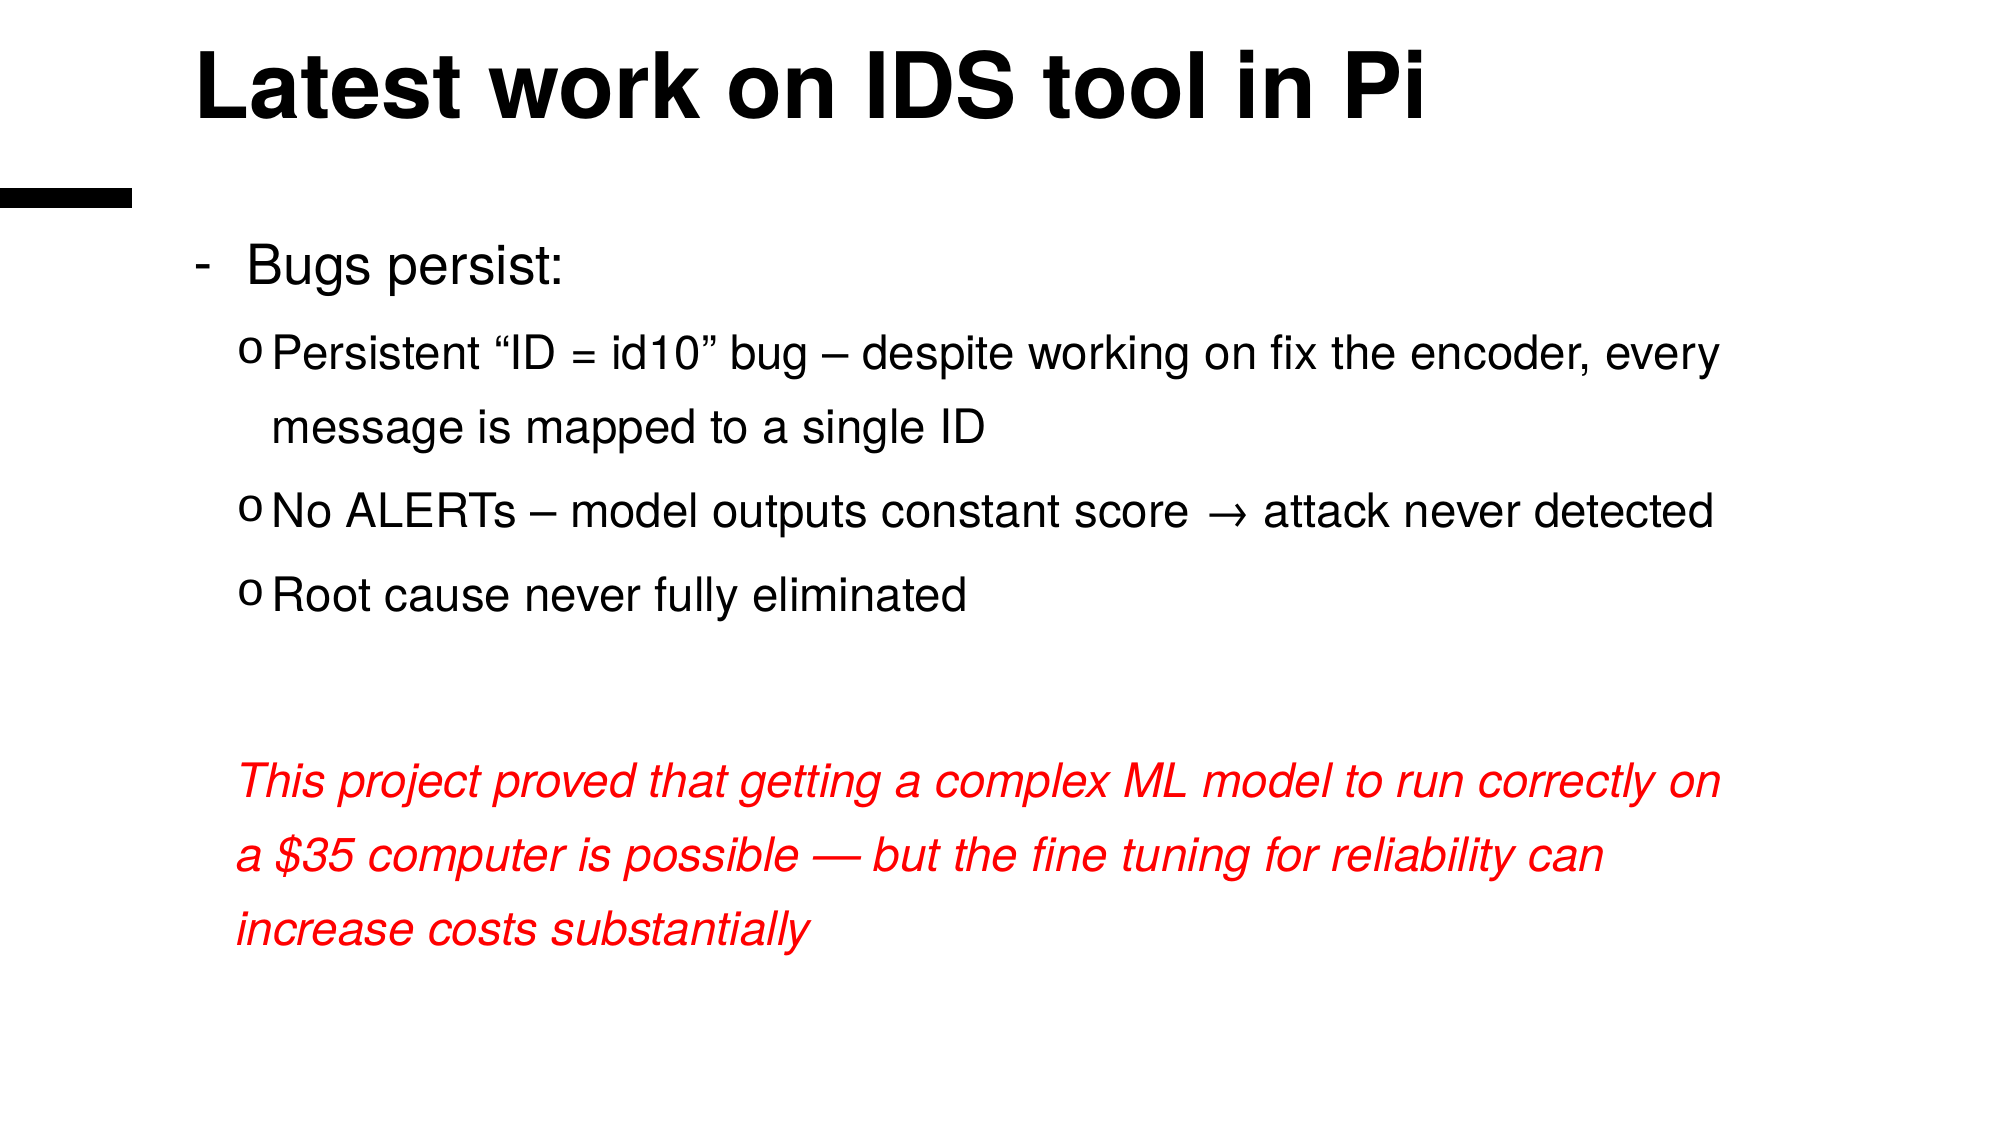

# Latest work on IDS tool in Pi
Bugs persist:
Persistent “ID = id10” bug – despite working on fix the encoder, every message is mapped to a single ID
No ALERTs – model outputs constant score → attack never detected
Root cause never fully eliminated

This project proved that getting a complex ML model to run correctly on a $35 computer is possible — but the fine tuning for reliability can increase costs substantially